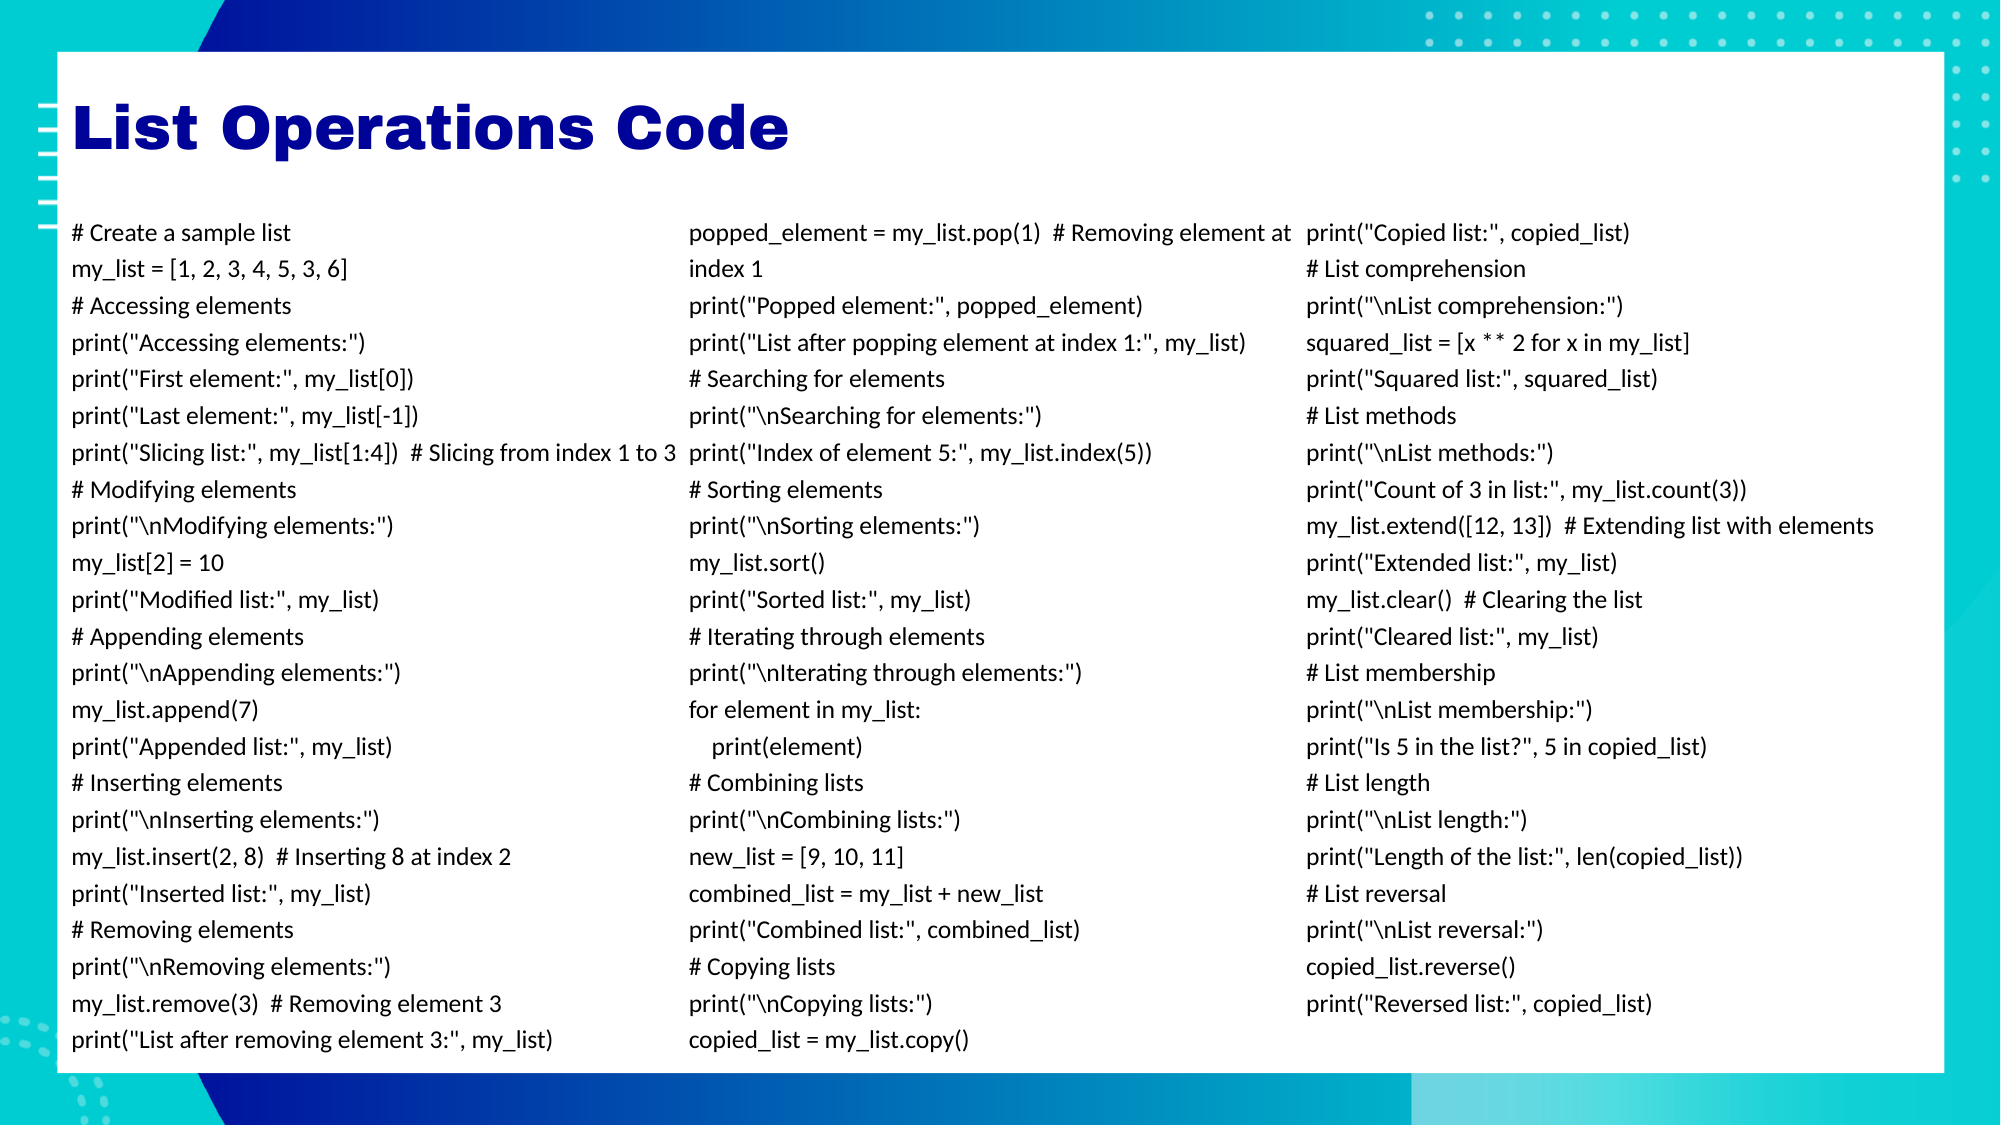

# List Operations Code
# Create a sample list
my_list = [1, 2, 3, 4, 5, 3, 6]
# Accessing elements
print("Accessing elements:")
print("First element:", my_list[0])
print("Last element:", my_list[-1])
print("Slicing list:", my_list[1:4])  # Slicing from index 1 to 3
# Modifying elements
print("\nModifying elements:")
my_list[2] = 10
print("Modified list:", my_list)
# Appending elements
print("\nAppending elements:")
my_list.append(7)
print("Appended list:", my_list)
# Inserting elements
print("\nInserting elements:")
my_list.insert(2, 8)  # Inserting 8 at index 2
print("Inserted list:", my_list)
# Removing elements
print("\nRemoving elements:")
my_list.remove(3)  # Removing element 3
print("List after removing element 3:", my_list)
popped_element = my_list.pop(1)  # Removing element at index 1
print("Popped element:", popped_element)
print("List after popping element at index 1:", my_list)
# Searching for elements
print("\nSearching for elements:")
print("Index of element 5:", my_list.index(5))
# Sorting elements
print("\nSorting elements:")
my_list.sort()
print("Sorted list:", my_list)
# Iterating through elements
print("\nIterating through elements:")
for element in my_list:
    print(element)
# Combining lists
print("\nCombining lists:")
new_list = [9, 10, 11]
combined_list = my_list + new_list
print("Combined list:", combined_list)
# Copying lists
print("\nCopying lists:")
copied_list = my_list.copy()
print("Copied list:", copied_list)
# List comprehension
print("\nList comprehension:")
squared_list = [x ** 2 for x in my_list]
print("Squared list:", squared_list)
# List methods
print("\nList methods:")
print("Count of 3 in list:", my_list.count(3))
my_list.extend([12, 13])  # Extending list with elements
print("Extended list:", my_list)
my_list.clear()  # Clearing the list
print("Cleared list:", my_list)
# List membership
print("\nList membership:")
print("Is 5 in the list?", 5 in copied_list)
# List length
print("\nList length:")
print("Length of the list:", len(copied_list))
# List reversal
print("\nList reversal:")
copied_list.reverse()
print("Reversed list:", copied_list)